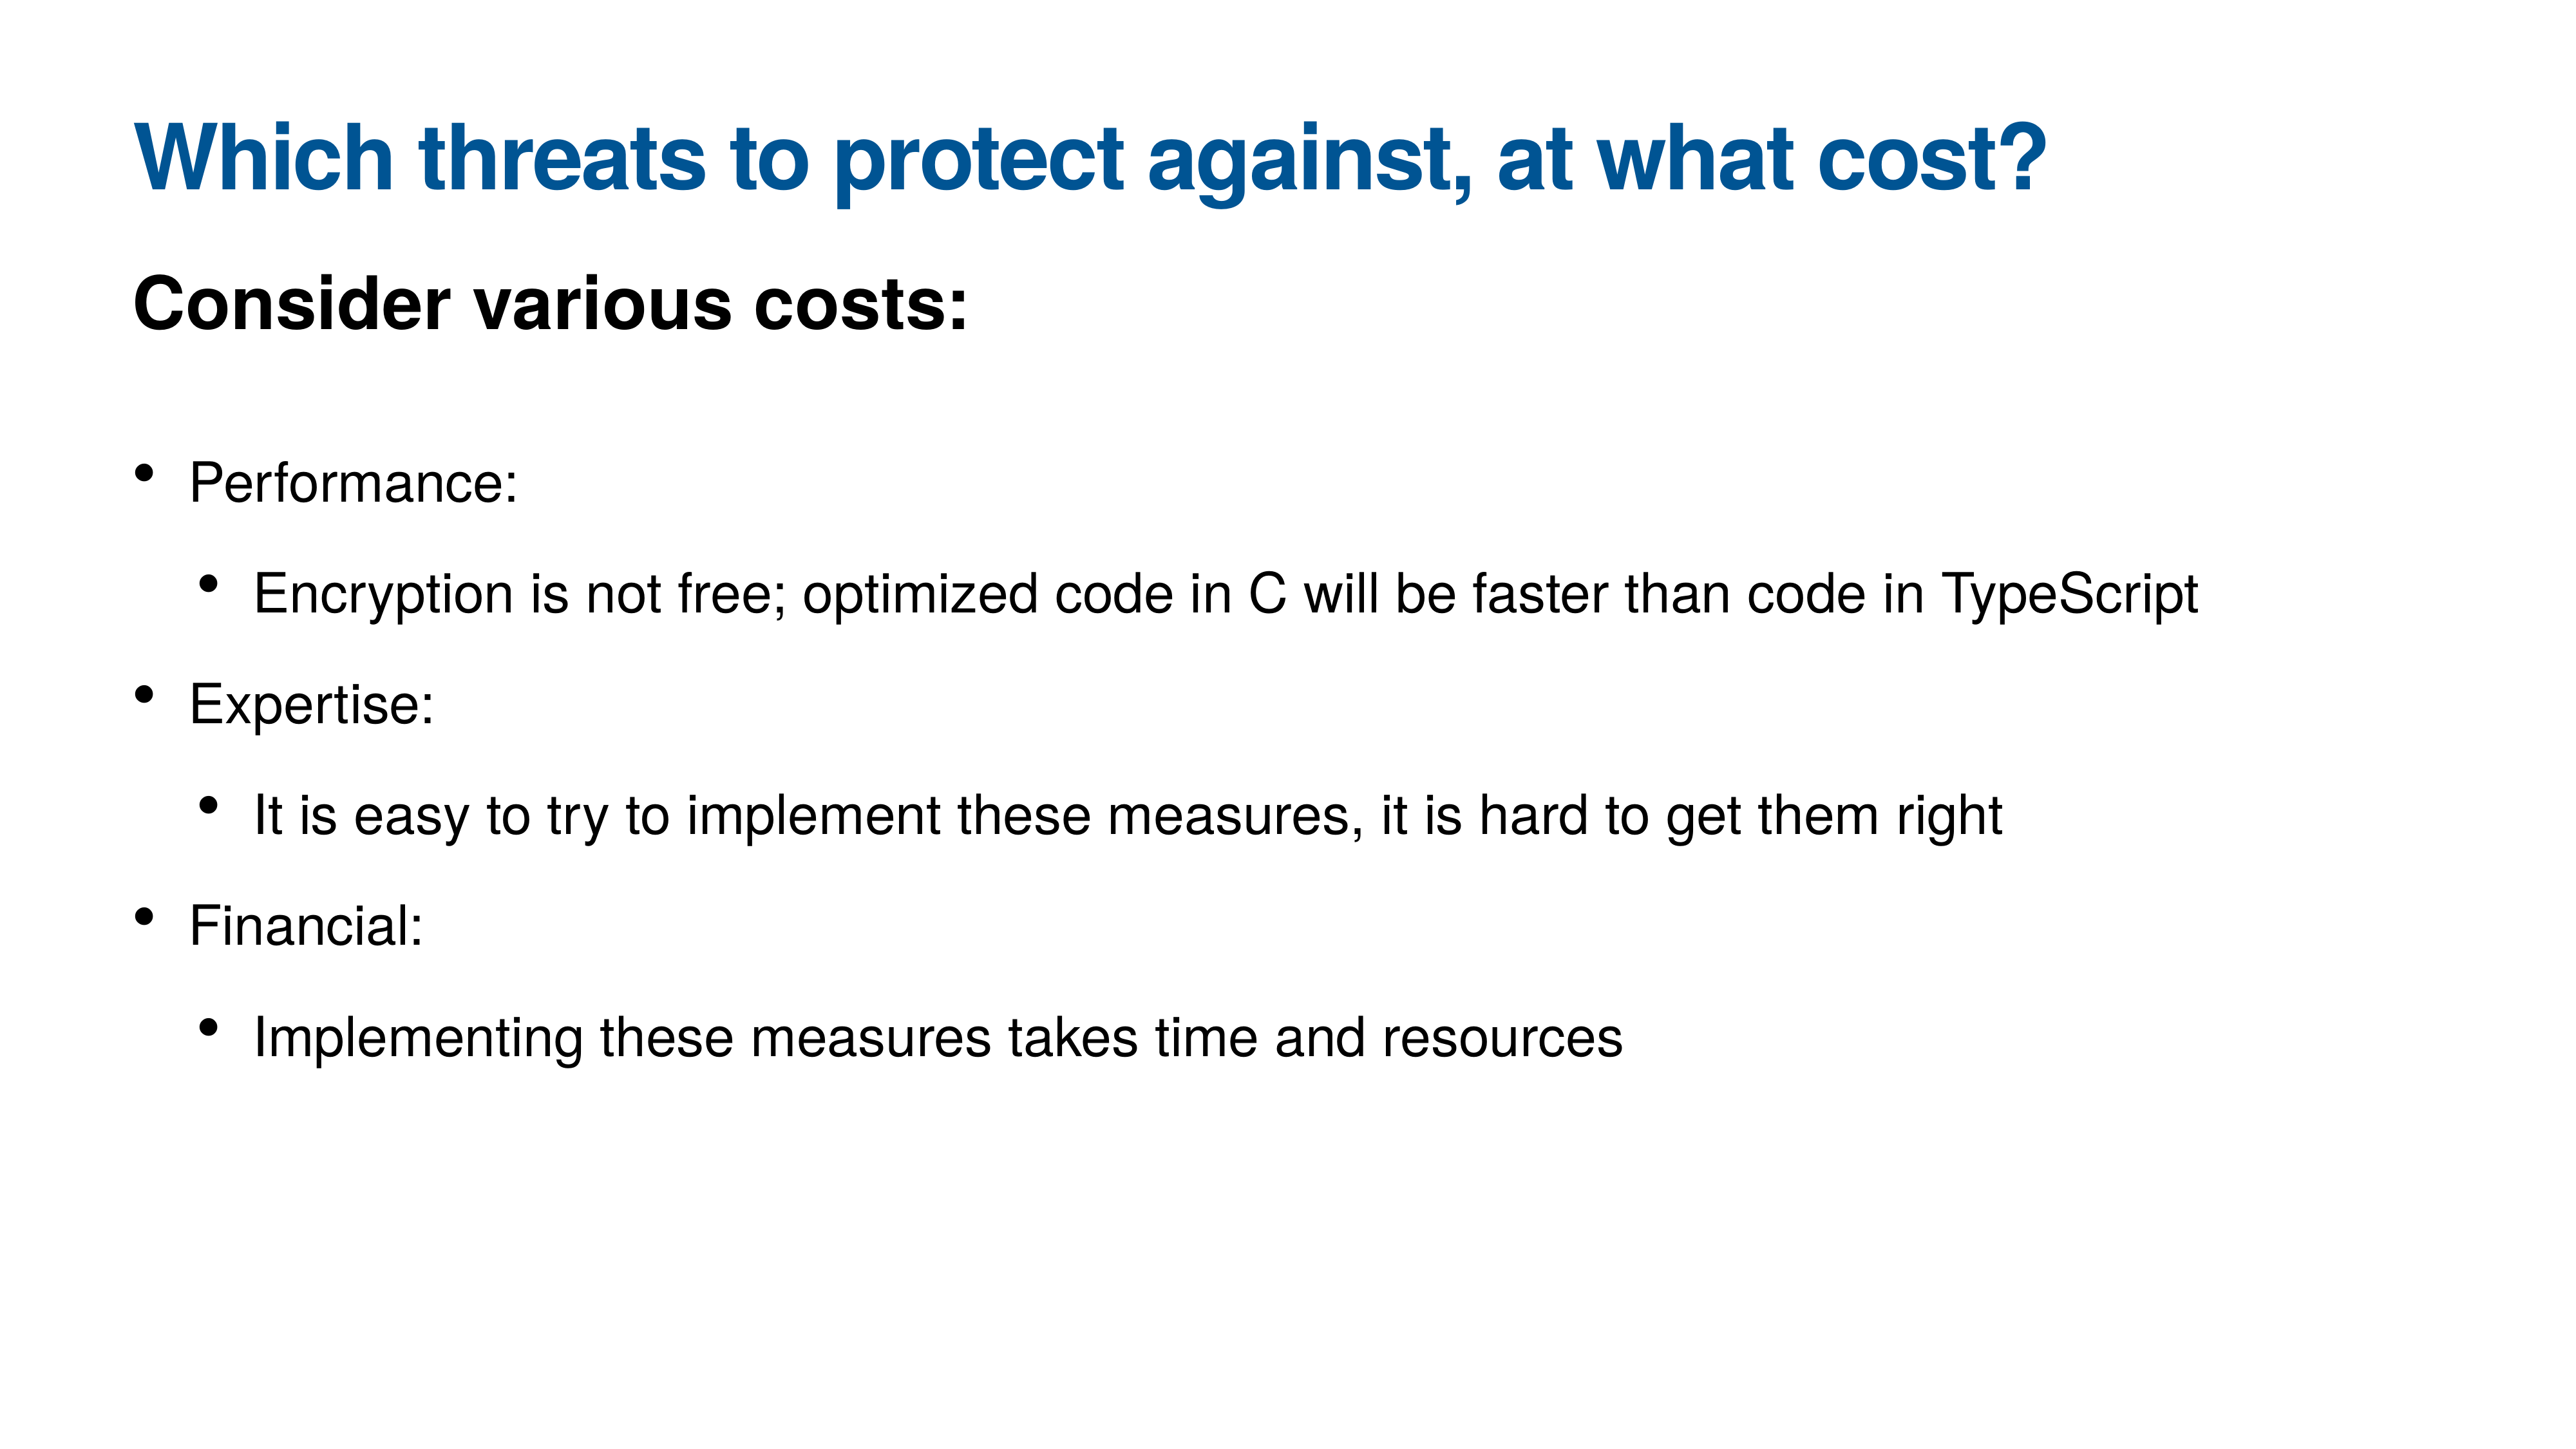

# Which threats to protect against, at what cost?
Consider various costs:
Performance:
Encryption is not free; optimized code in C will be faster than code in TypeScript
Expertise:
It is easy to try to implement these measures, it is hard to get them right
Financial:
Implementing these measures takes time and resources